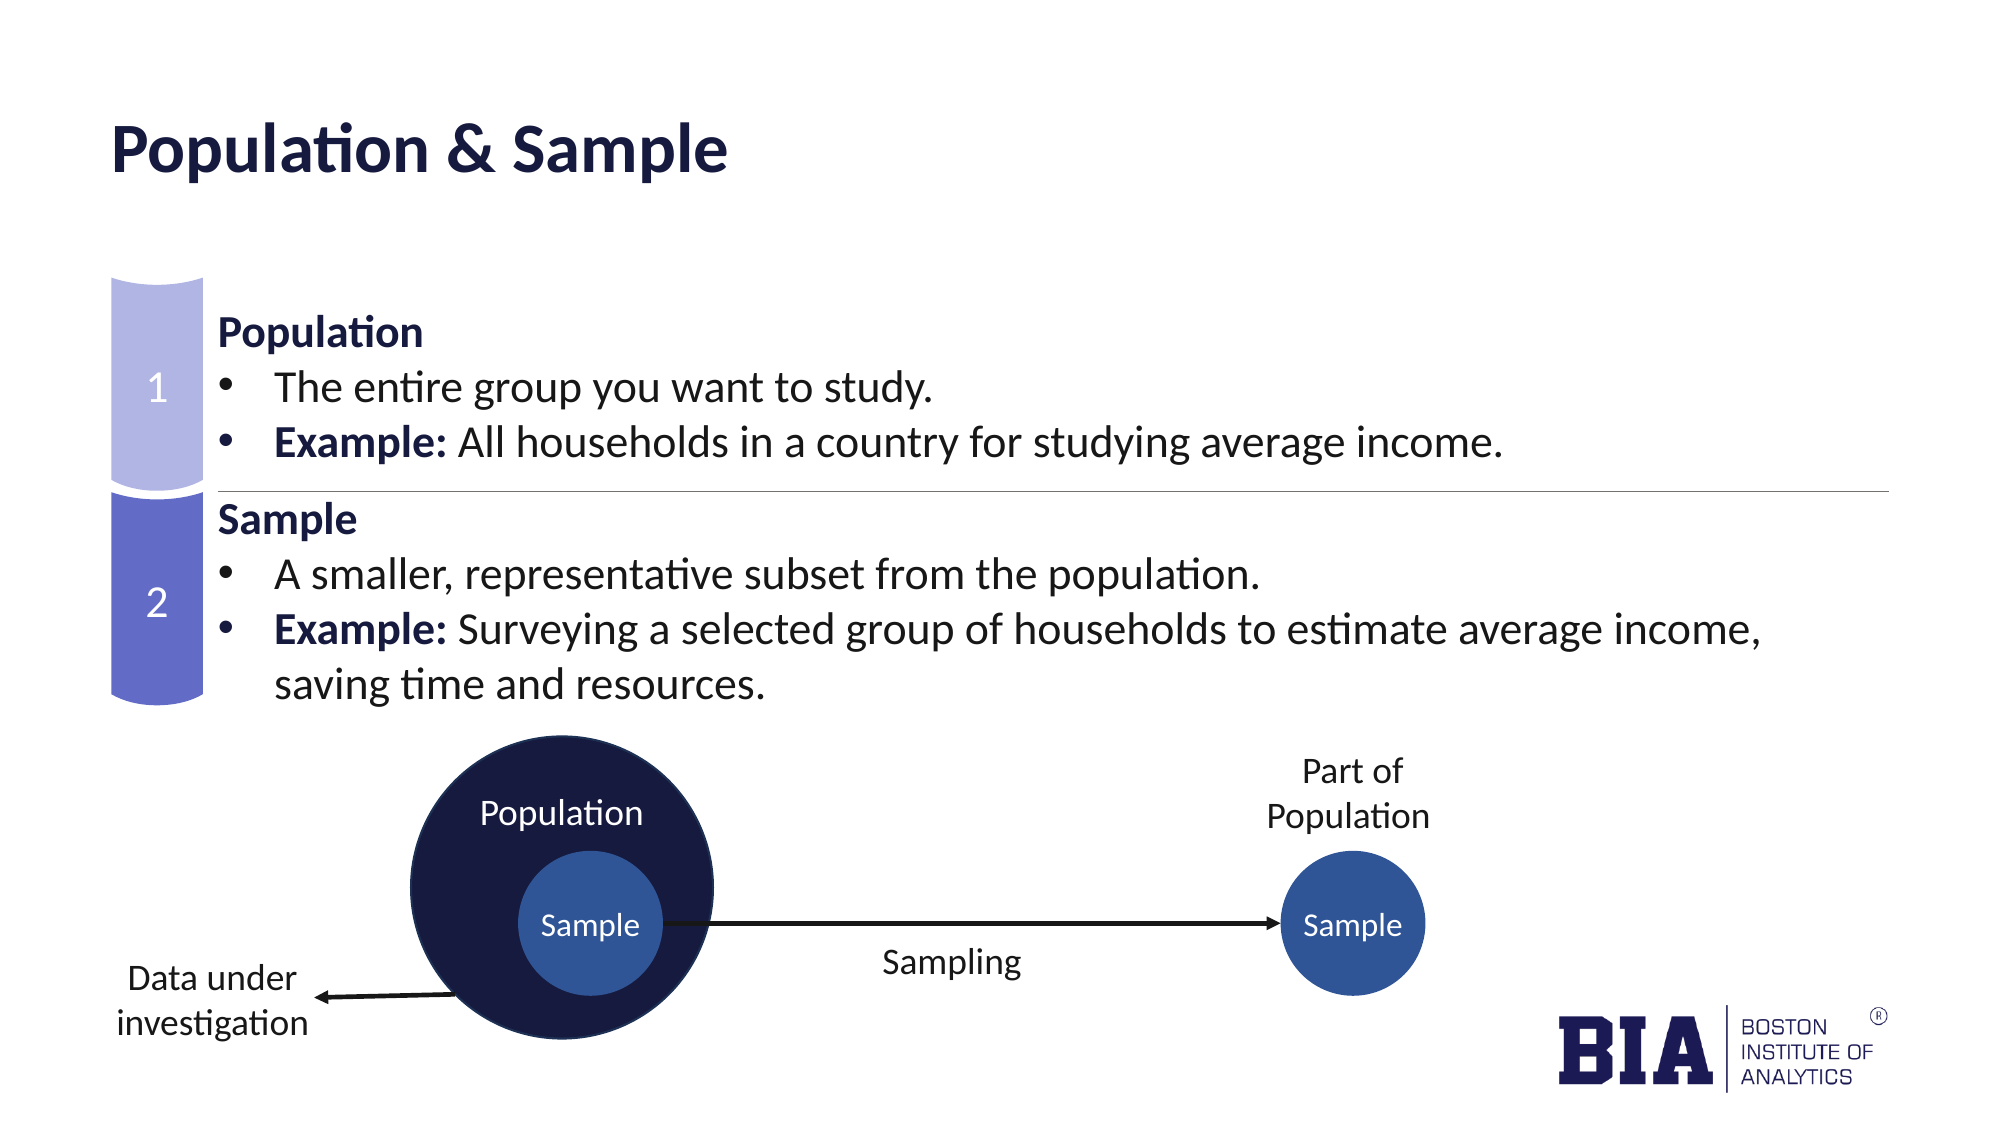

# Population & Sample
Population
The entire group you want to study.
Example: All households in a country for studying average income.
1
Sample
A smaller, representative subset from the population.
Example: Surveying a selected group of households to estimate average income, saving time and resources.
2
Population
Part of Population
Sample
Sample
Sampling
Data under investigation